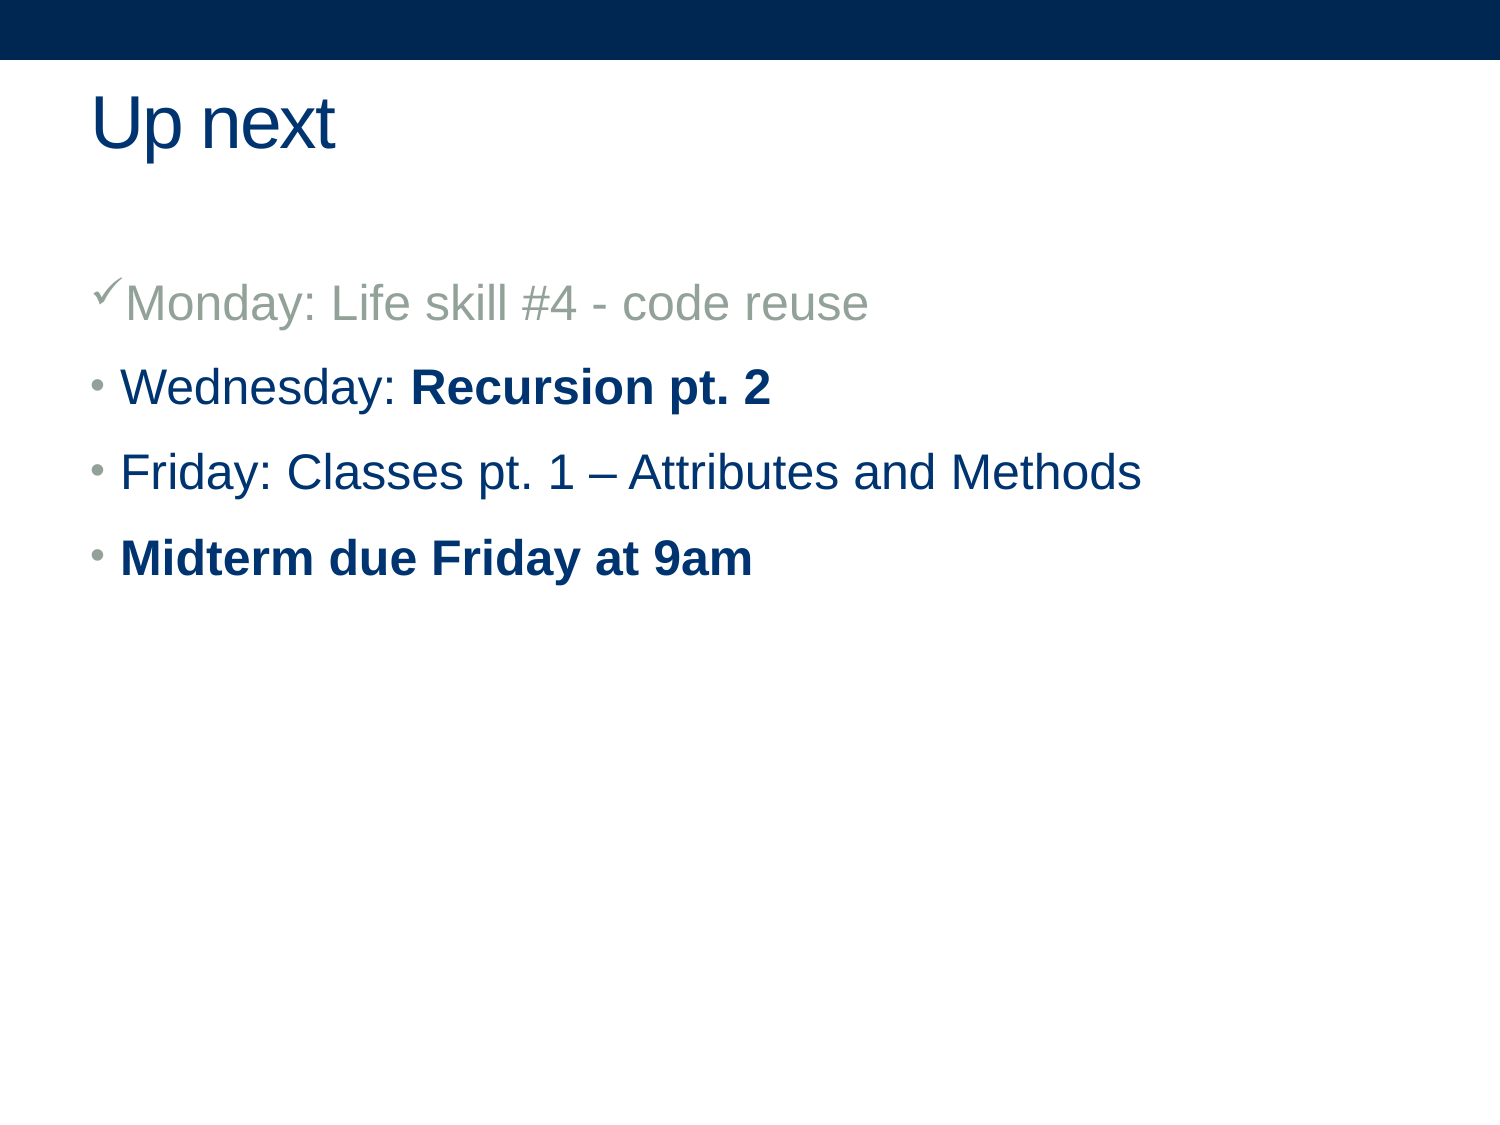

# Up next
Monday: Life skill #4 - code reuse
Wednesday: Recursion pt. 2
Friday: Classes pt. 1 – Attributes and Methods
Midterm due Friday at 9am